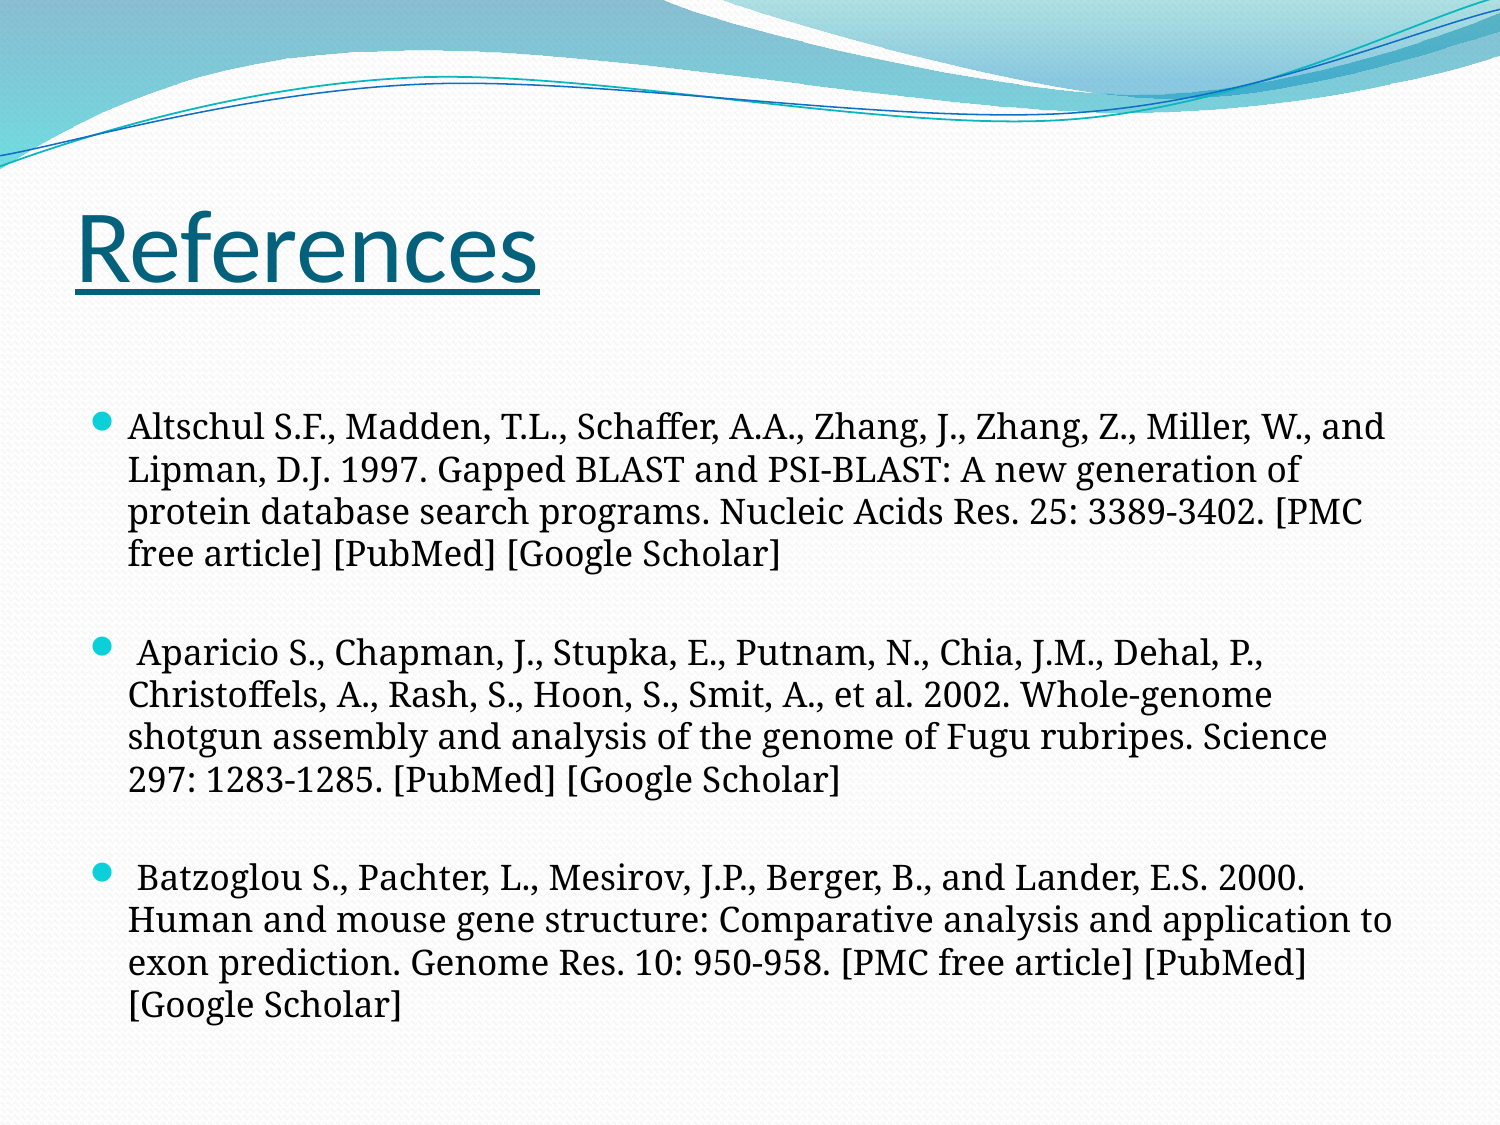

# References
Altschul S.F., Madden, T.L., Schaffer, A.A., Zhang, J., Zhang, Z., Miller, W., and Lipman, D.J. 1997. Gapped BLAST and PSI-BLAST: A new generation of protein database search programs. Nucleic Acids Res. 25: 3389-3402. [PMC free article] [PubMed] [Google Scholar]

 Aparicio S., Chapman, J., Stupka, E., Putnam, N., Chia, J.M., Dehal, P., Christoffels, A., Rash, S., Hoon, S., Smit, A., et al. 2002. Whole-genome shotgun assembly and analysis of the genome of Fugu rubripes. Science 297: 1283-1285. [PubMed] [Google Scholar]

 Batzoglou S., Pachter, L., Mesirov, J.P., Berger, B., and Lander, E.S. 2000. Human and mouse gene structure: Comparative analysis and application to exon prediction. Genome Res. 10: 950-958. [PMC free article] [PubMed] [Google Scholar]